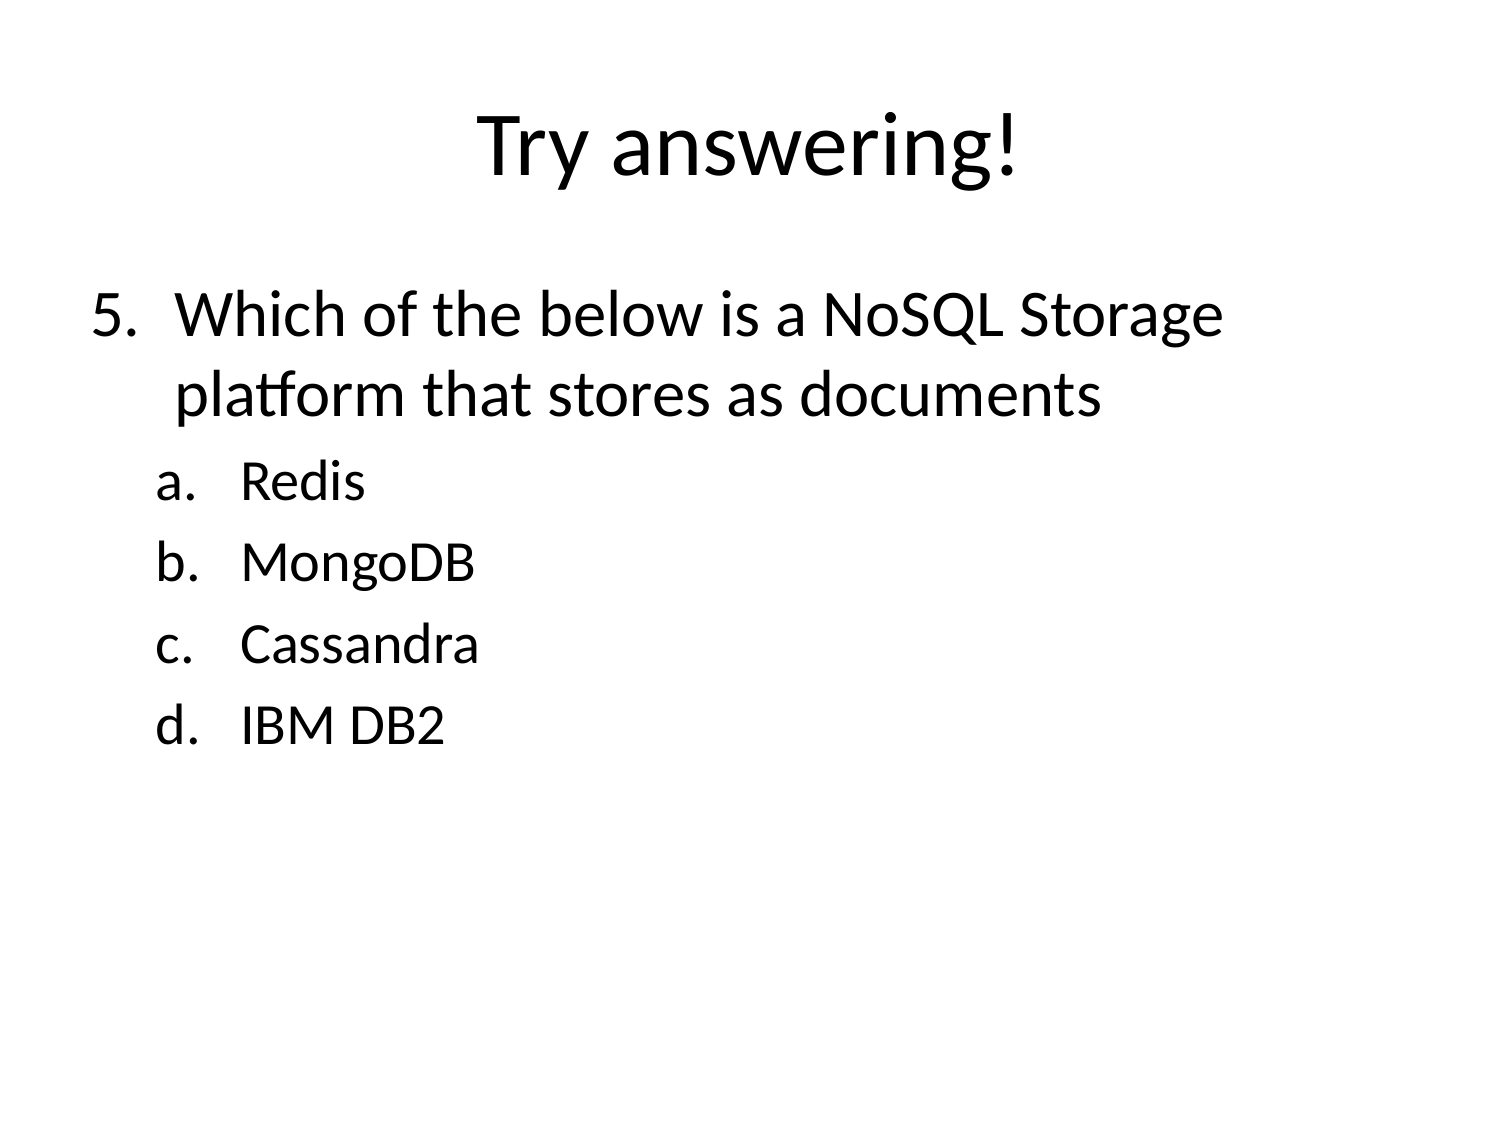

# Try answering!
Which of the below is a NoSQL Storage platform that stores as documents
Redis
MongoDB
Cassandra
IBM DB2